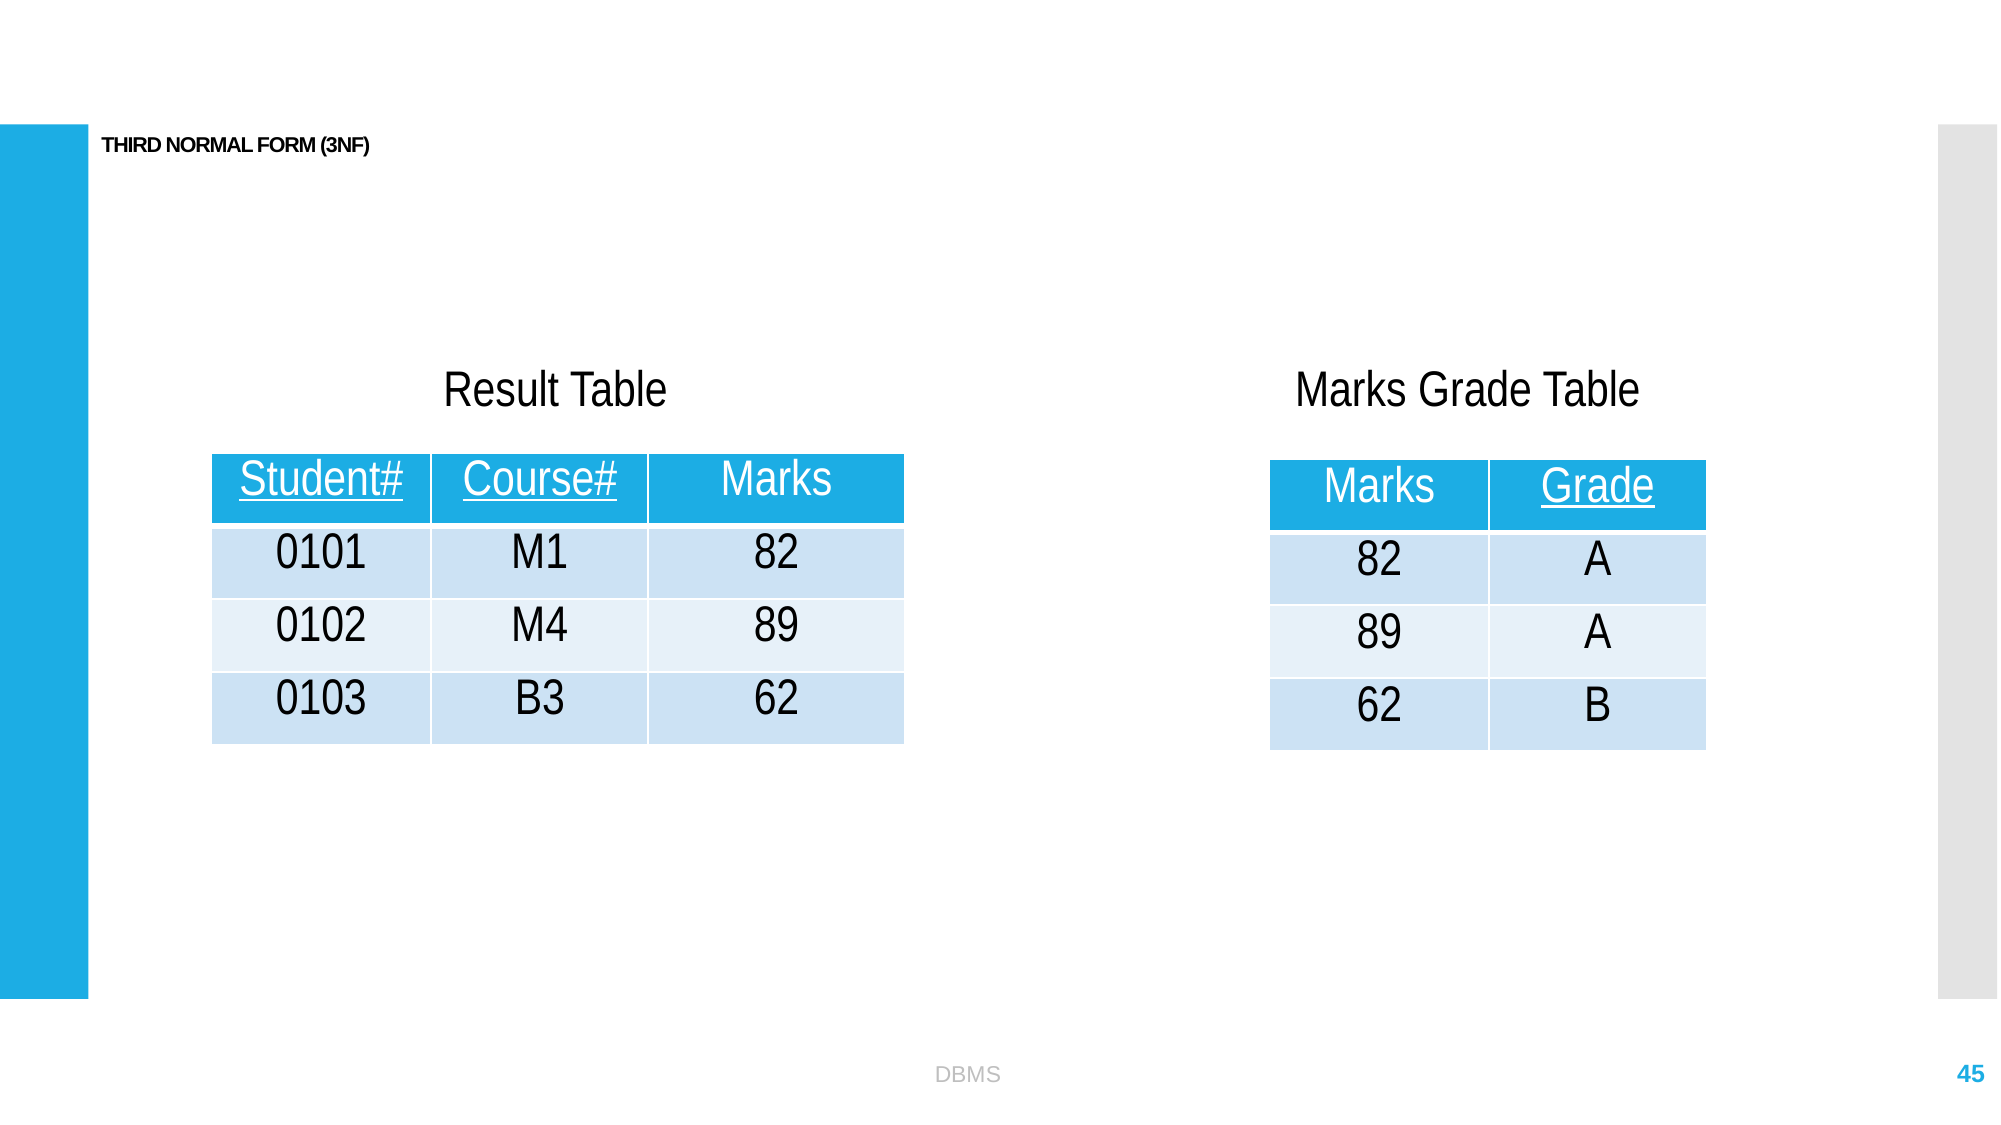

# THIRD NORMAL FORM (3NF)
Result Table
Marks Grade Table
| Student# | Course# | Marks |
| --- | --- | --- |
| 0101 | M1 | 82 |
| 0102 | M4 | 89 |
| 0103 | B3 | 62 |
| Marks | Grade |
| --- | --- |
| 82 | A |
| 89 | A |
| 62 | B |
45
DBMS